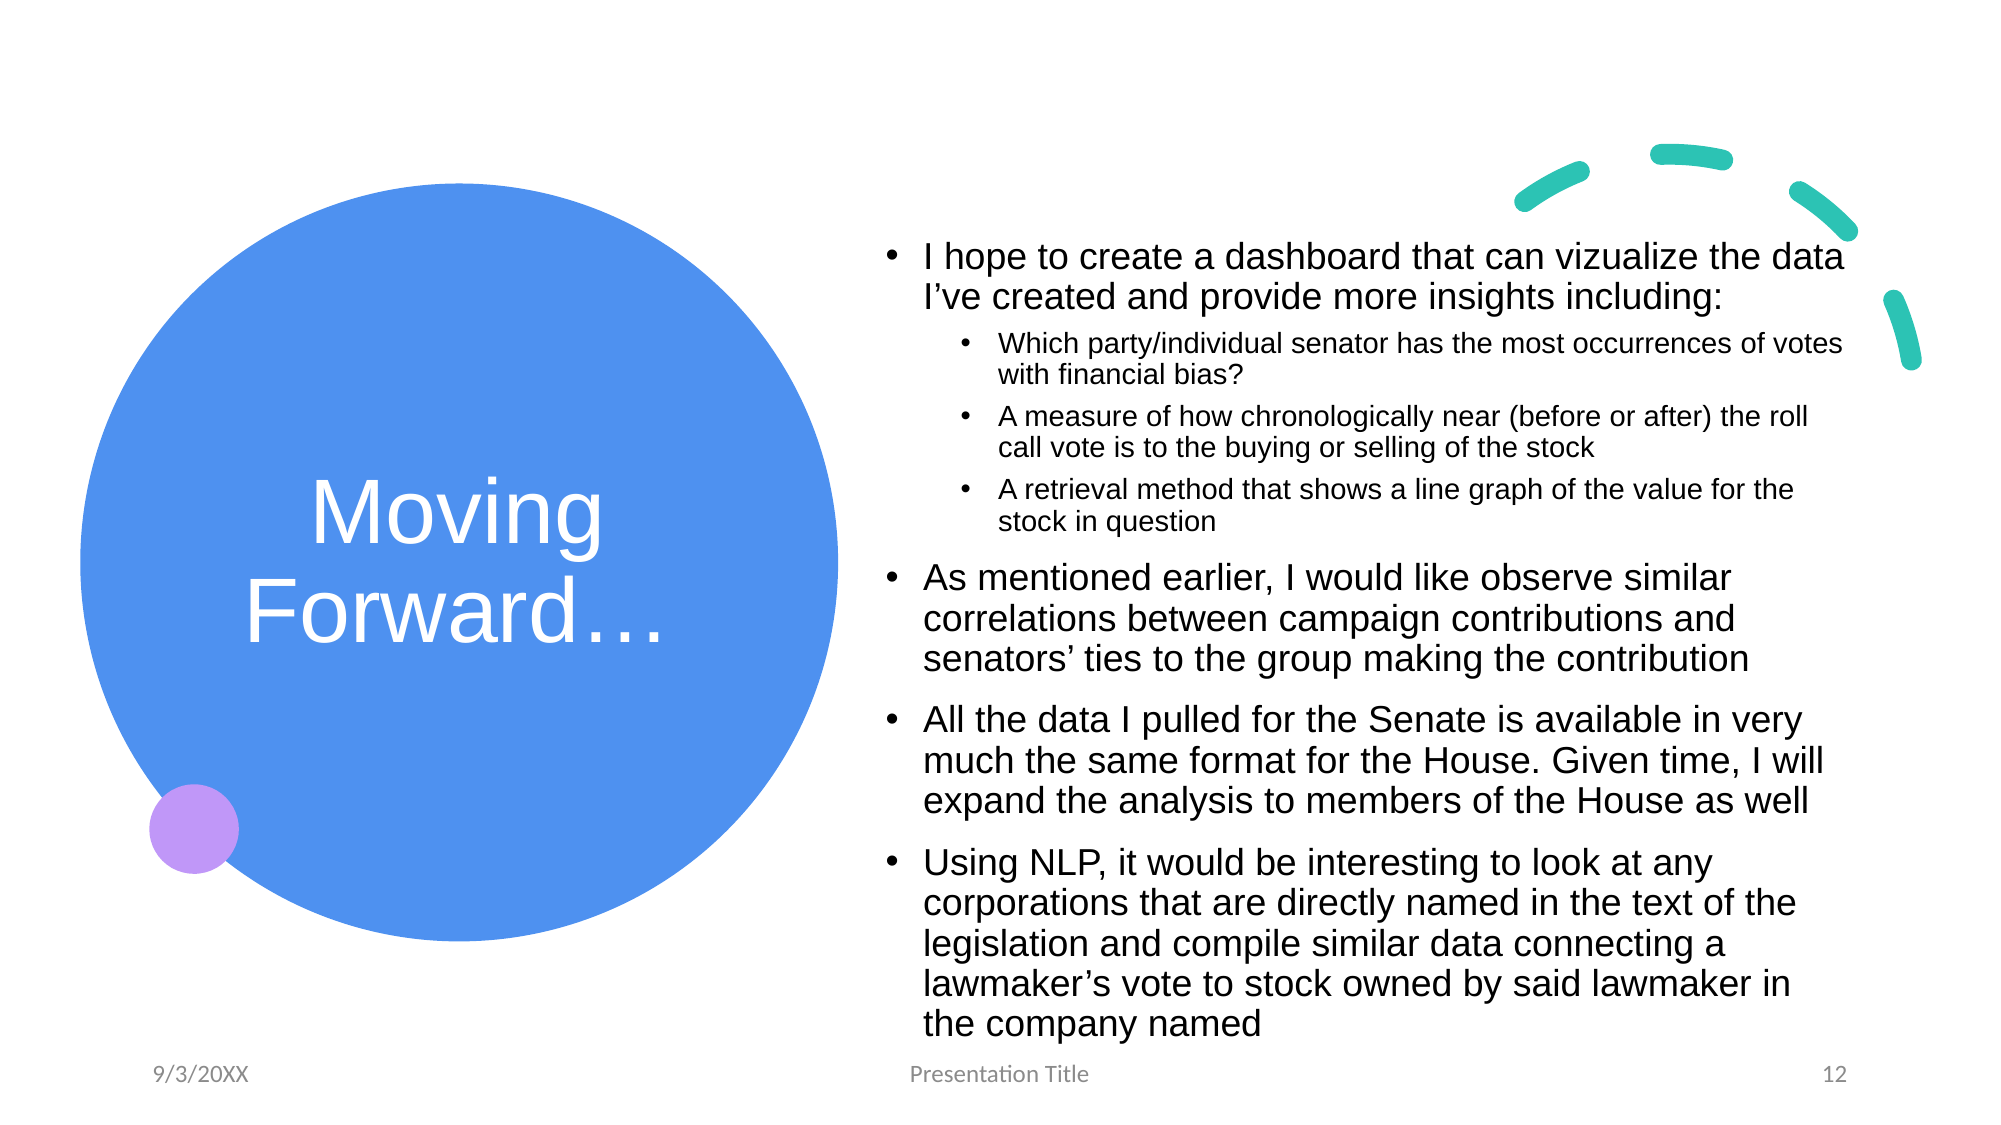

# Moving Forward…
I hope to create a dashboard that can vizualize the data I’ve created and provide more insights including:
Which party/individual senator has the most occurrences of votes with financial bias?
A measure of how chronologically near (before or after) the roll call vote is to the buying or selling of the stock
A retrieval method that shows a line graph of the value for the stock in question
As mentioned earlier, I would like observe similar correlations between campaign contributions and senators’ ties to the group making the contribution
All the data I pulled for the Senate is available in very much the same format for the House. Given time, I will expand the analysis to members of the House as well
Using NLP, it would be interesting to look at any corporations that are directly named in the text of the legislation and compile similar data connecting a lawmaker’s vote to stock owned by said lawmaker in the company named

9/3/20XX
Presentation Title
12